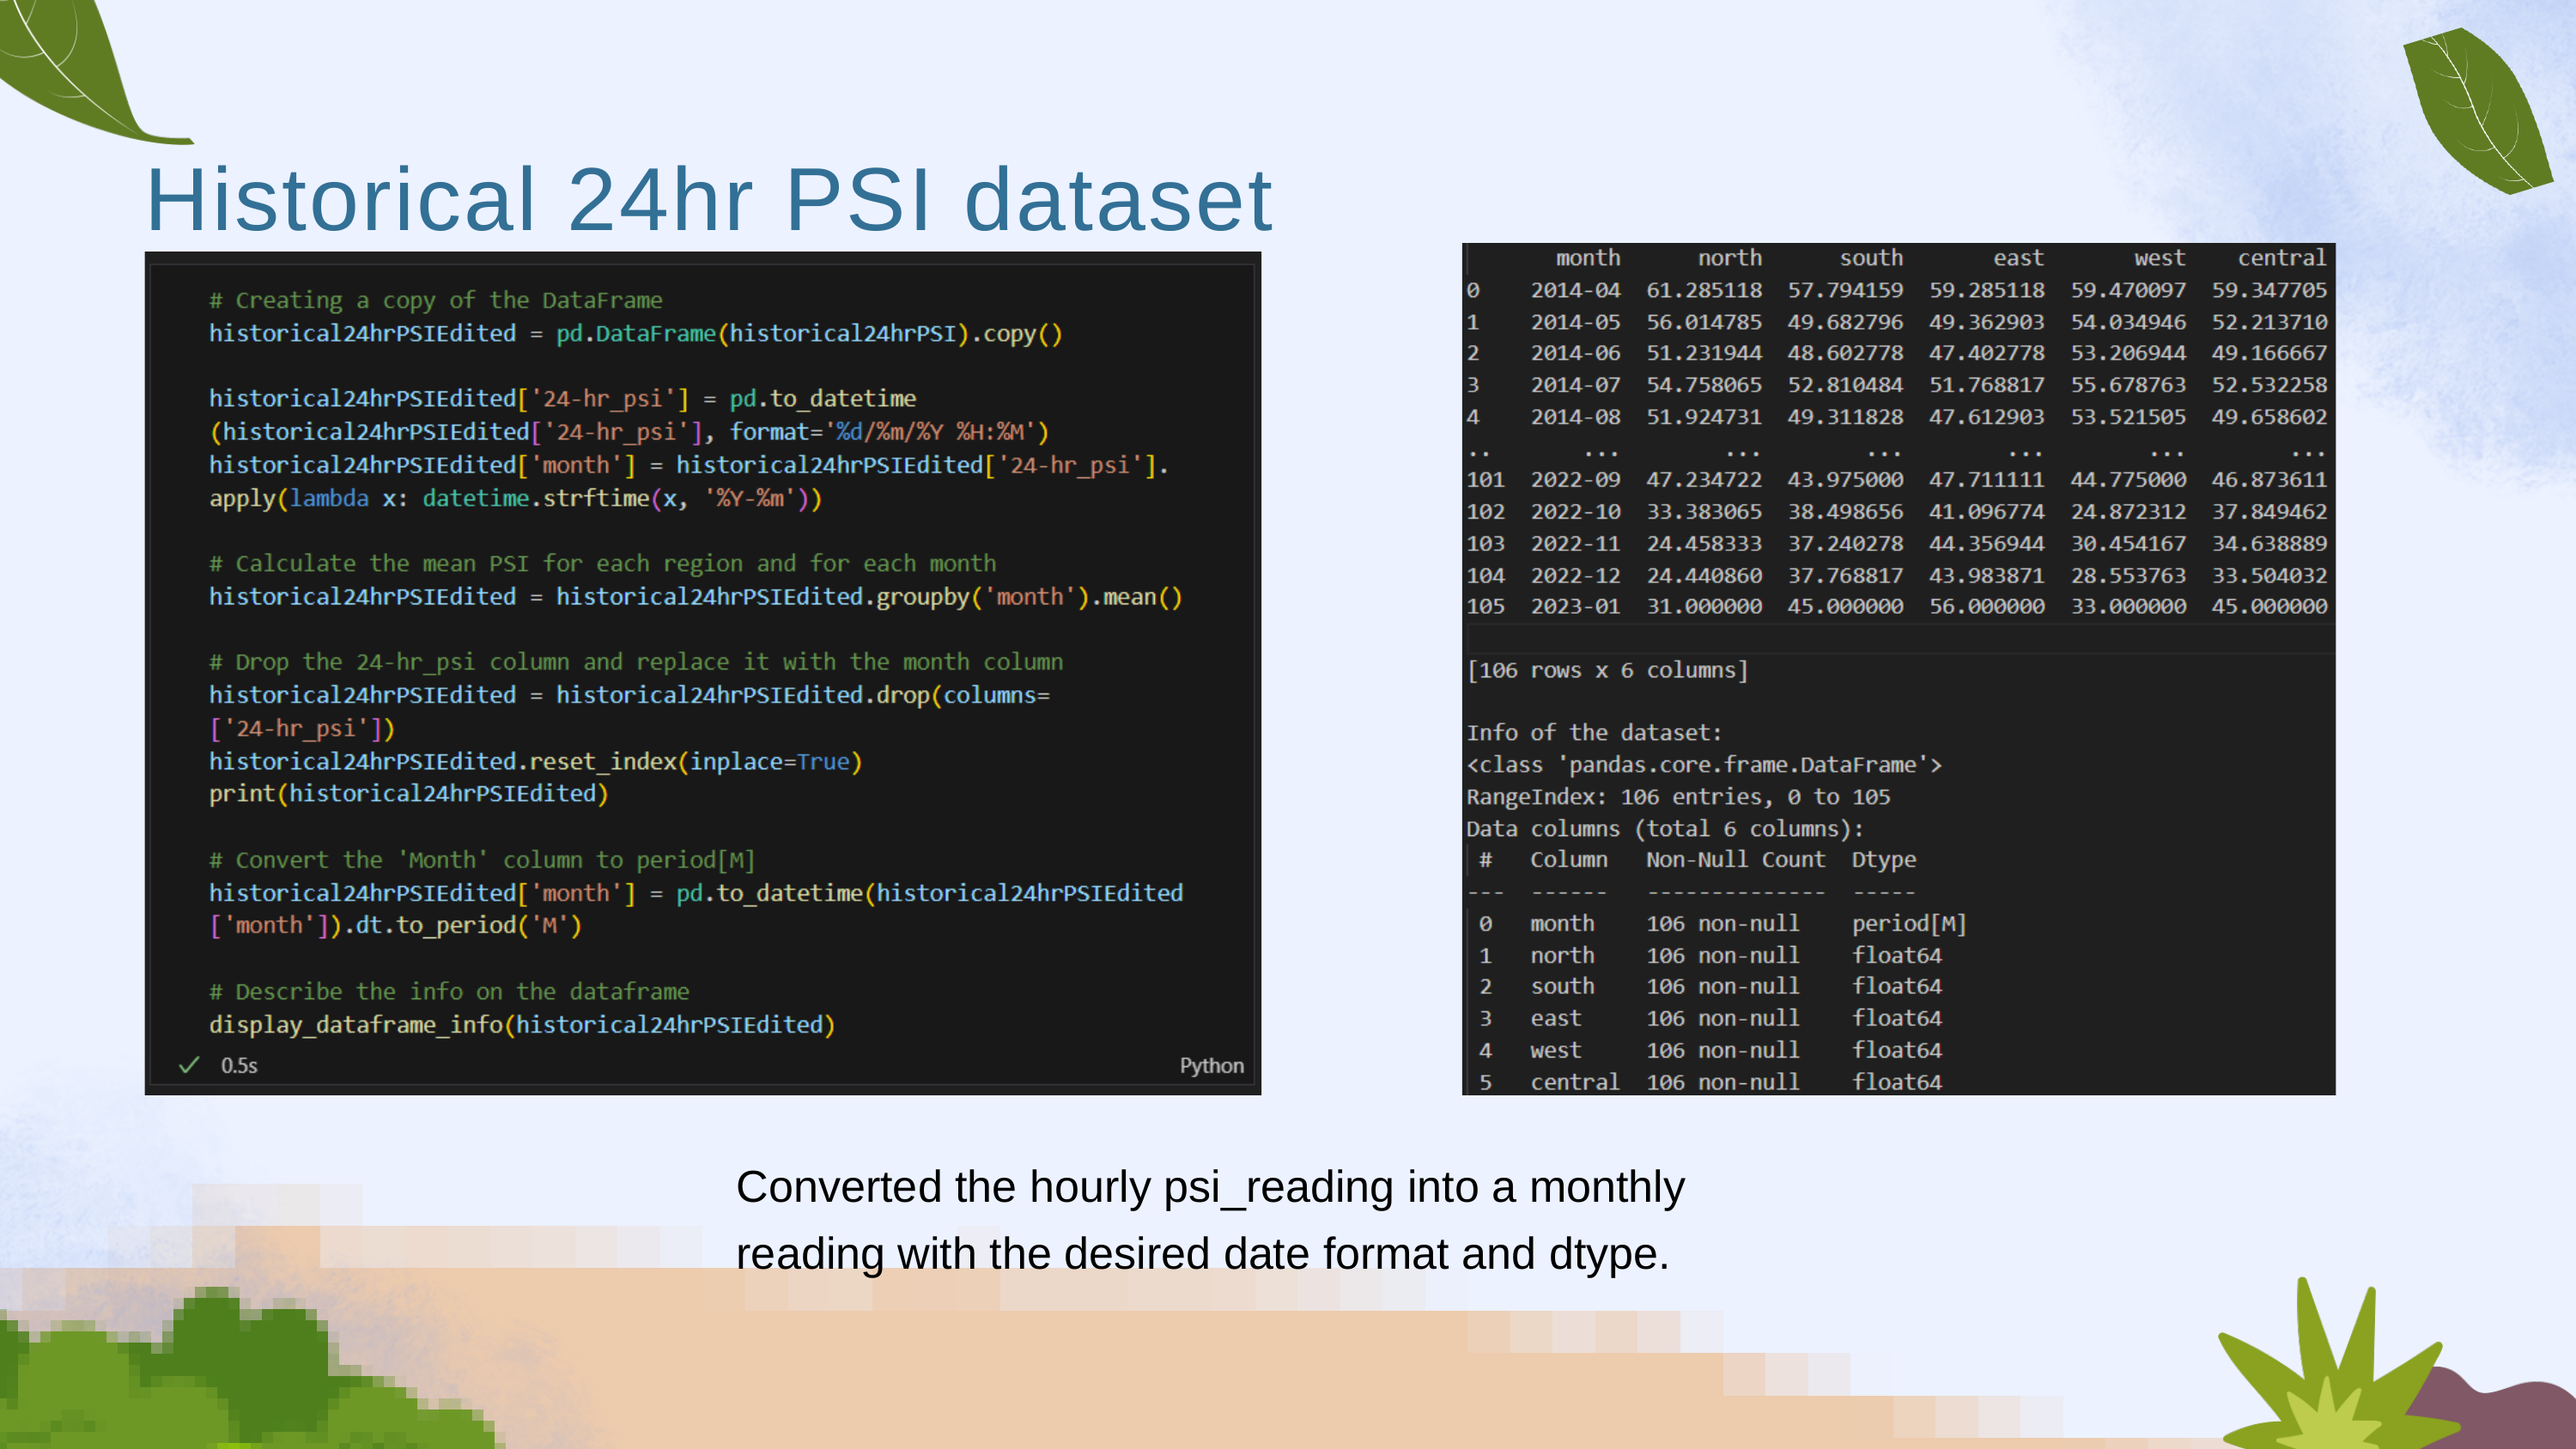

Historical 24hr PSI dataset

Converted the hourly psi_reading into a monthly reading with the desired date format and dtype.